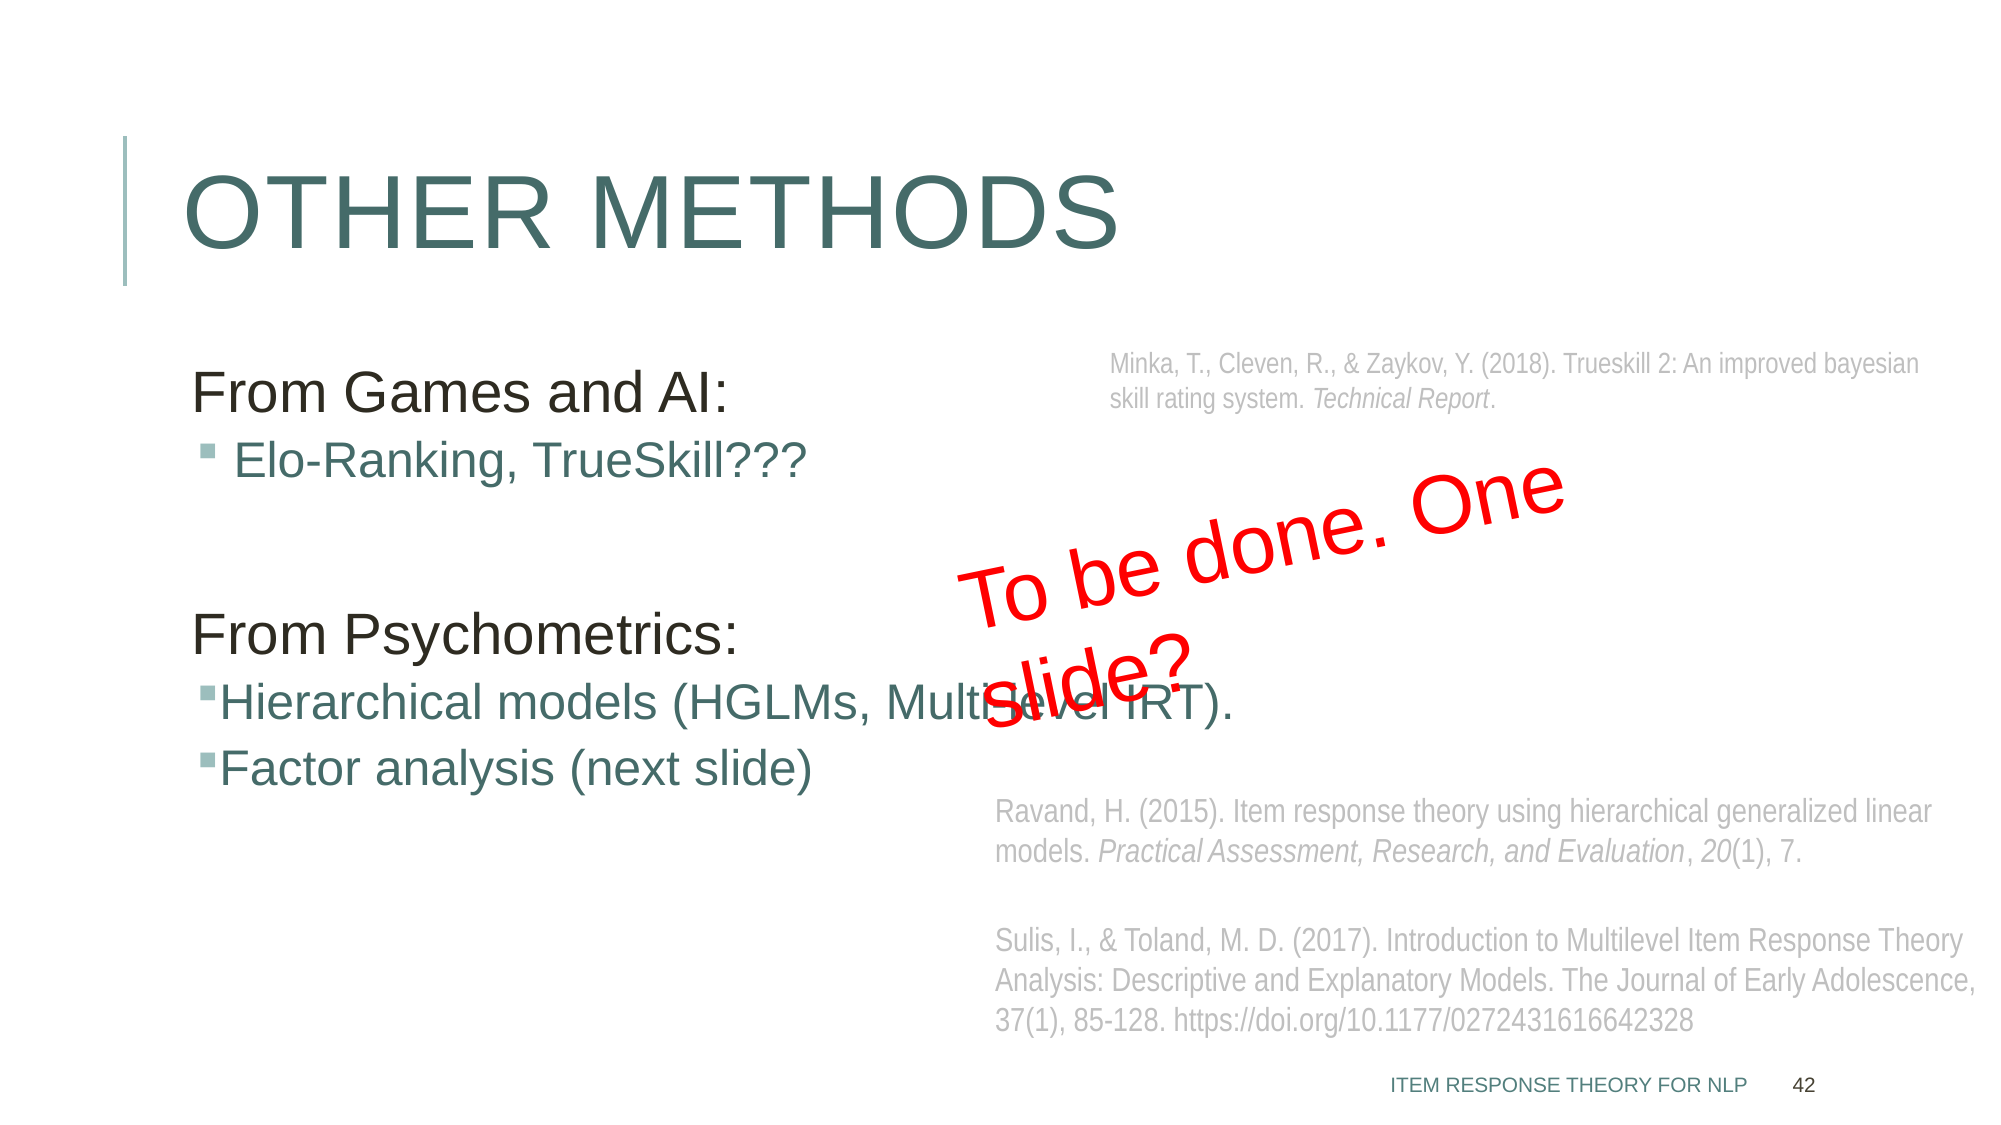

# OTHER METHODS
Minka, T., Cleven, R., & Zaykov, Y. (2018). Trueskill 2: An improved bayesian skill rating system. Technical Report.
From Games and AI:
 Elo-Ranking, TrueSkill???

From Psychometrics:
Hierarchical models (HGLMs, Multi-level IRT).
Factor analysis (next slide)

To be done. One slide?
Ravand, H. (2015). Item response theory using hierarchical generalized linear models. Practical Assessment, Research, and Evaluation, 20(1), 7.
Sulis, I., & Toland, M. D. (2017). Introduction to Multilevel Item Response Theory Analysis: Descriptive and Explanatory Models. The Journal of Early Adolescence, 37(1), 85-128. https://doi.org/10.1177/0272431616642328
Item Response Theory for NLP
42